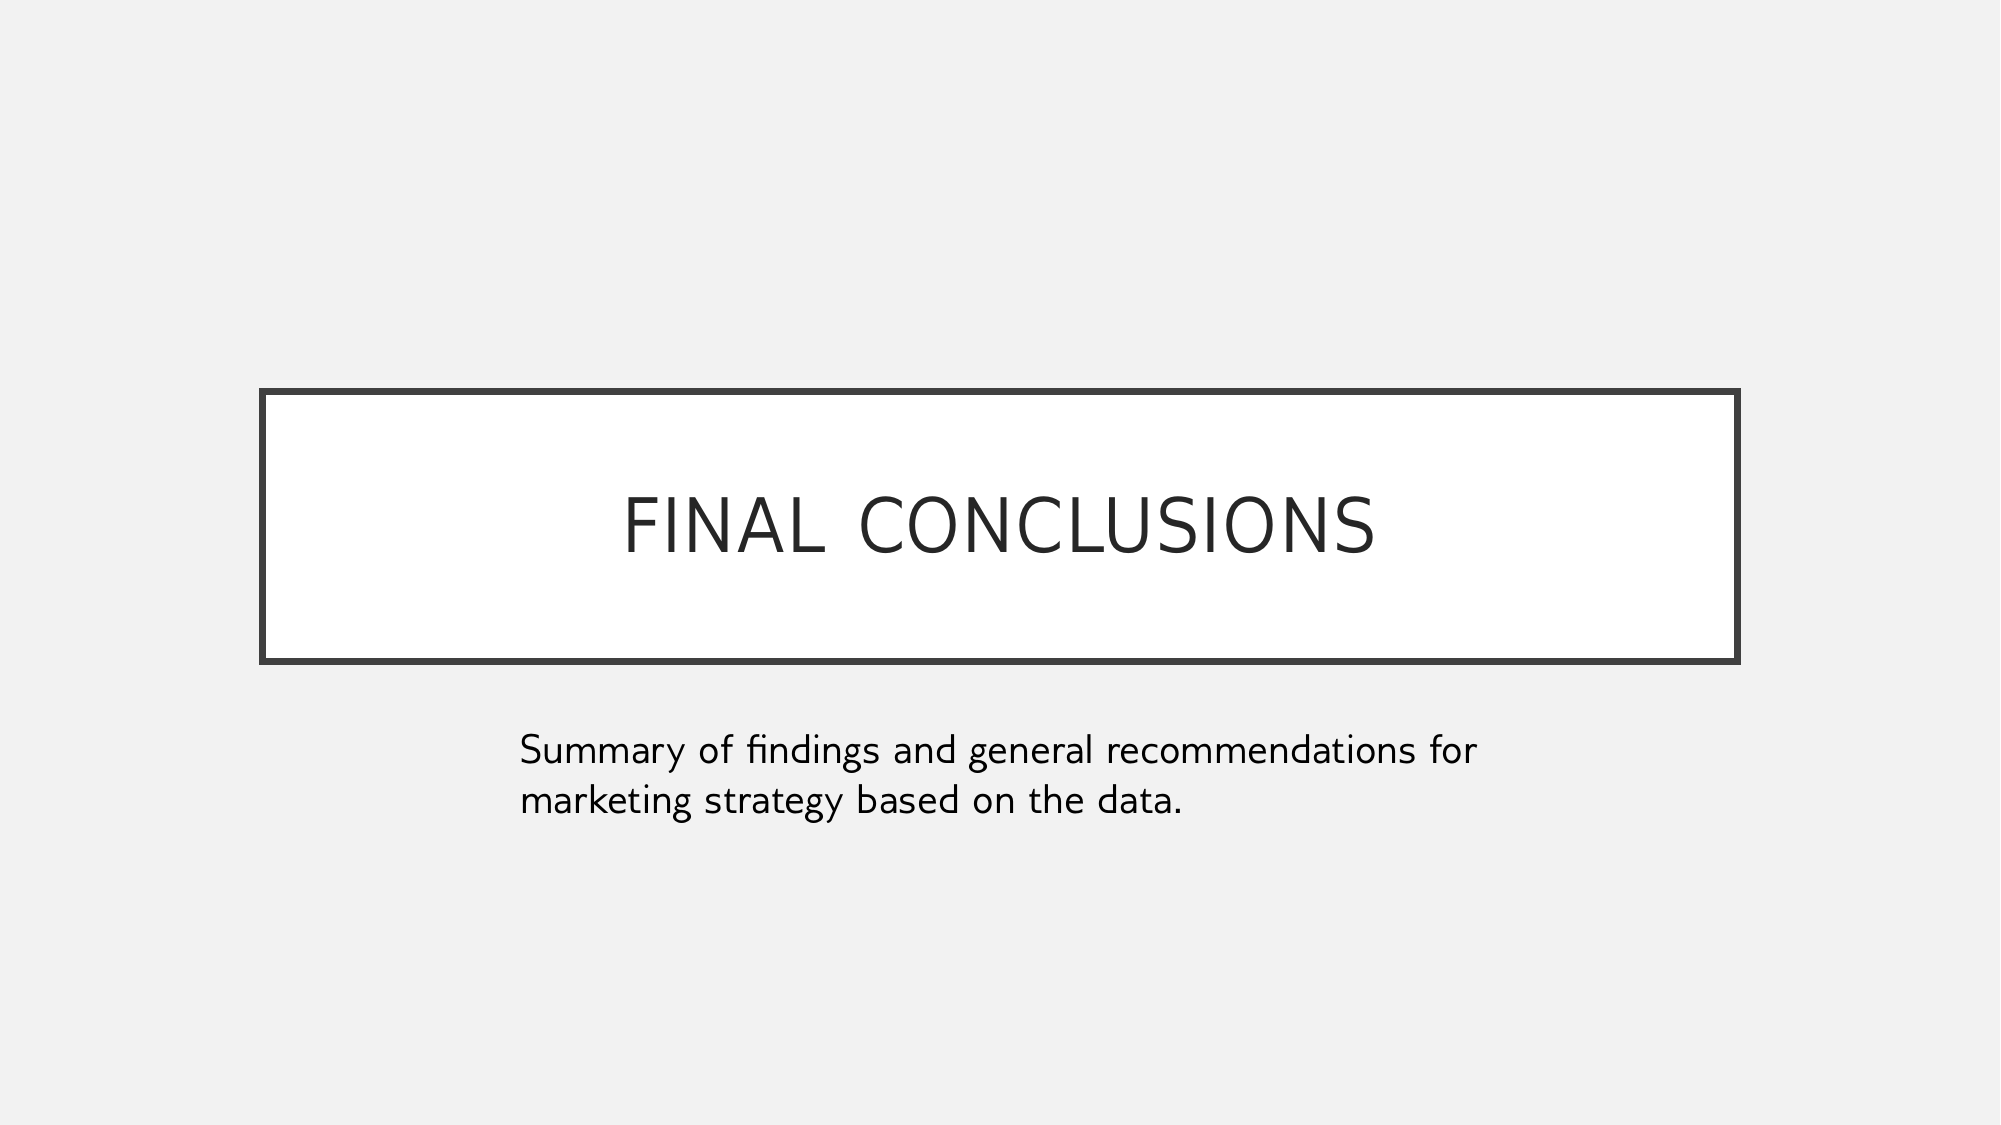

# Final conclusions
Summary of findings and general recommendations for marketing strategy based on the data.